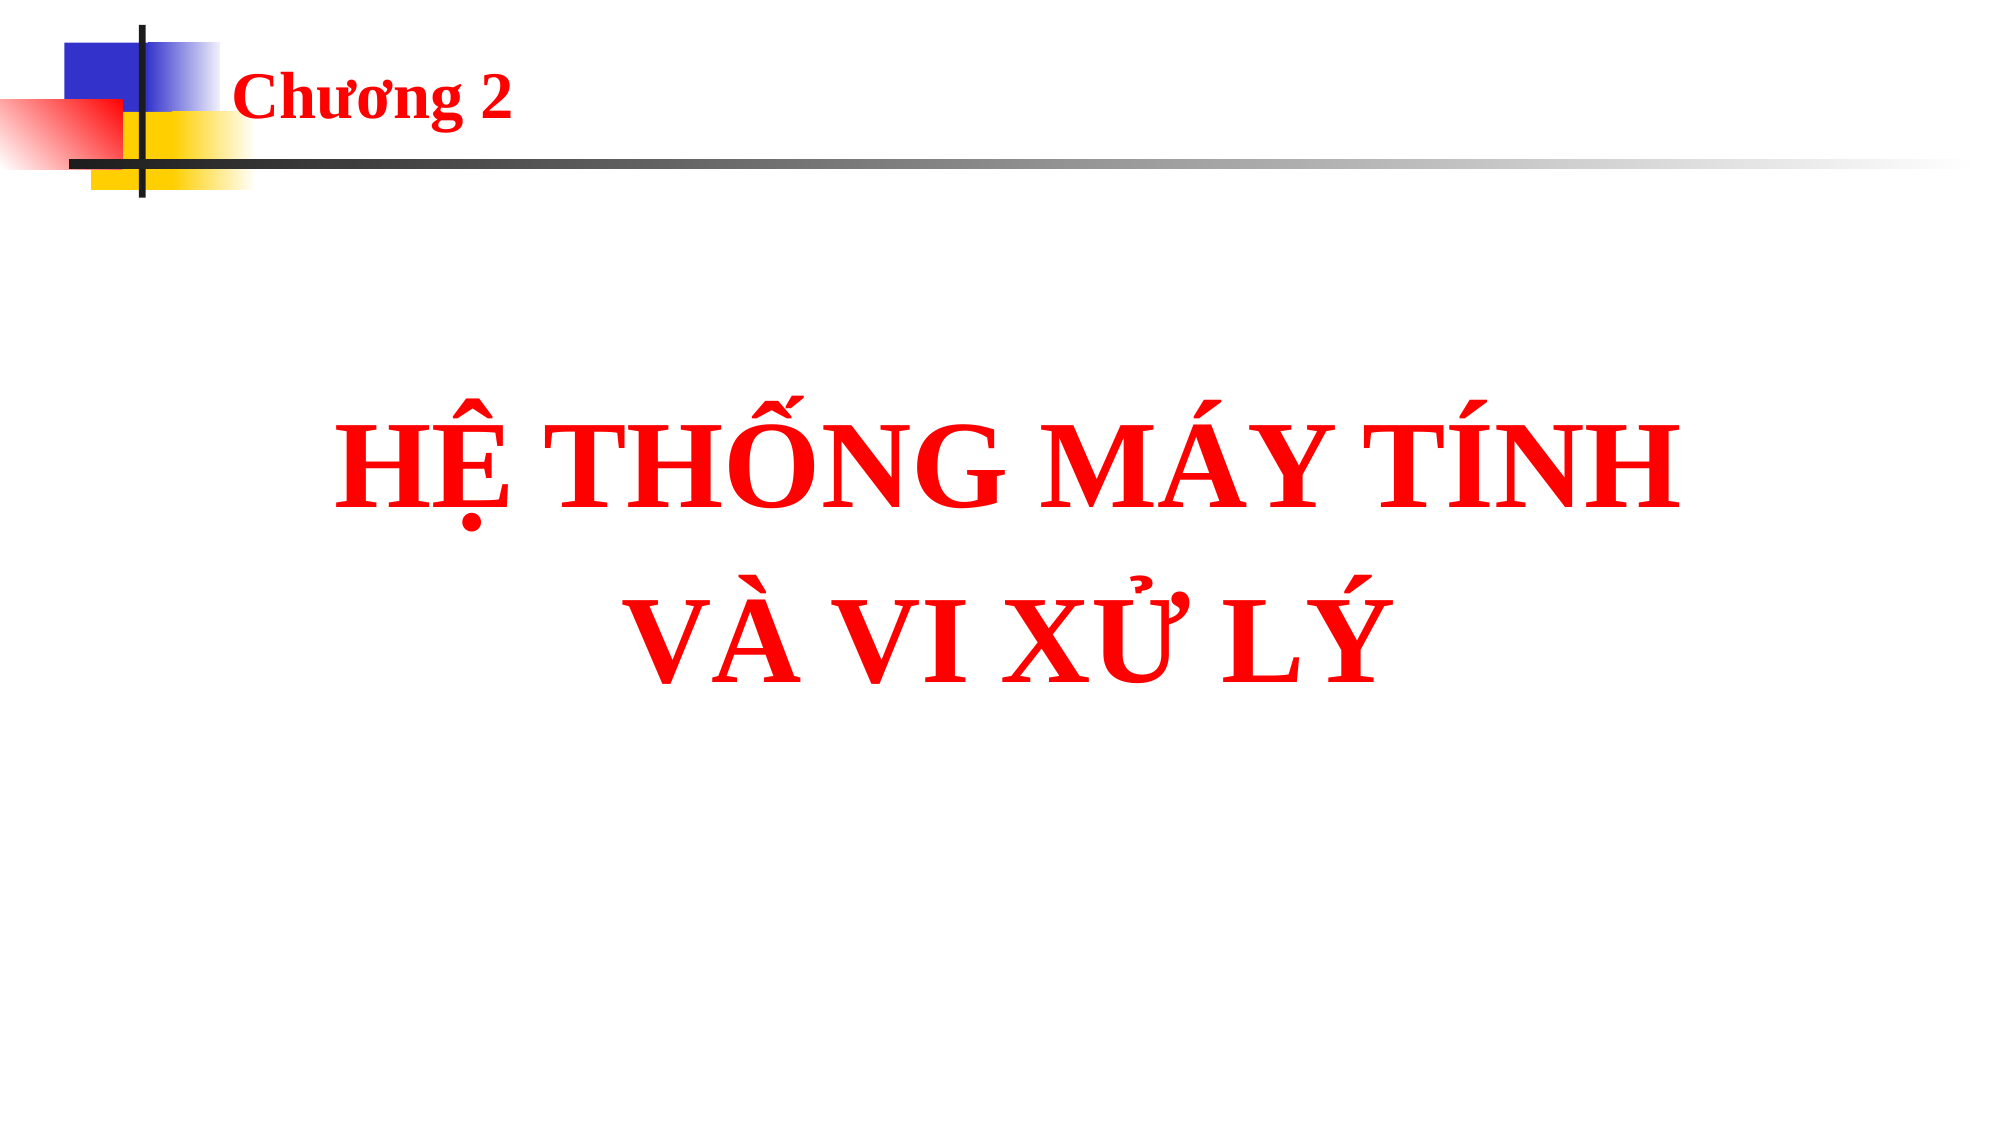

# Chương 2

HỆ THỐNG MÁY TÍNH
VÀ VI XỬ LÝ